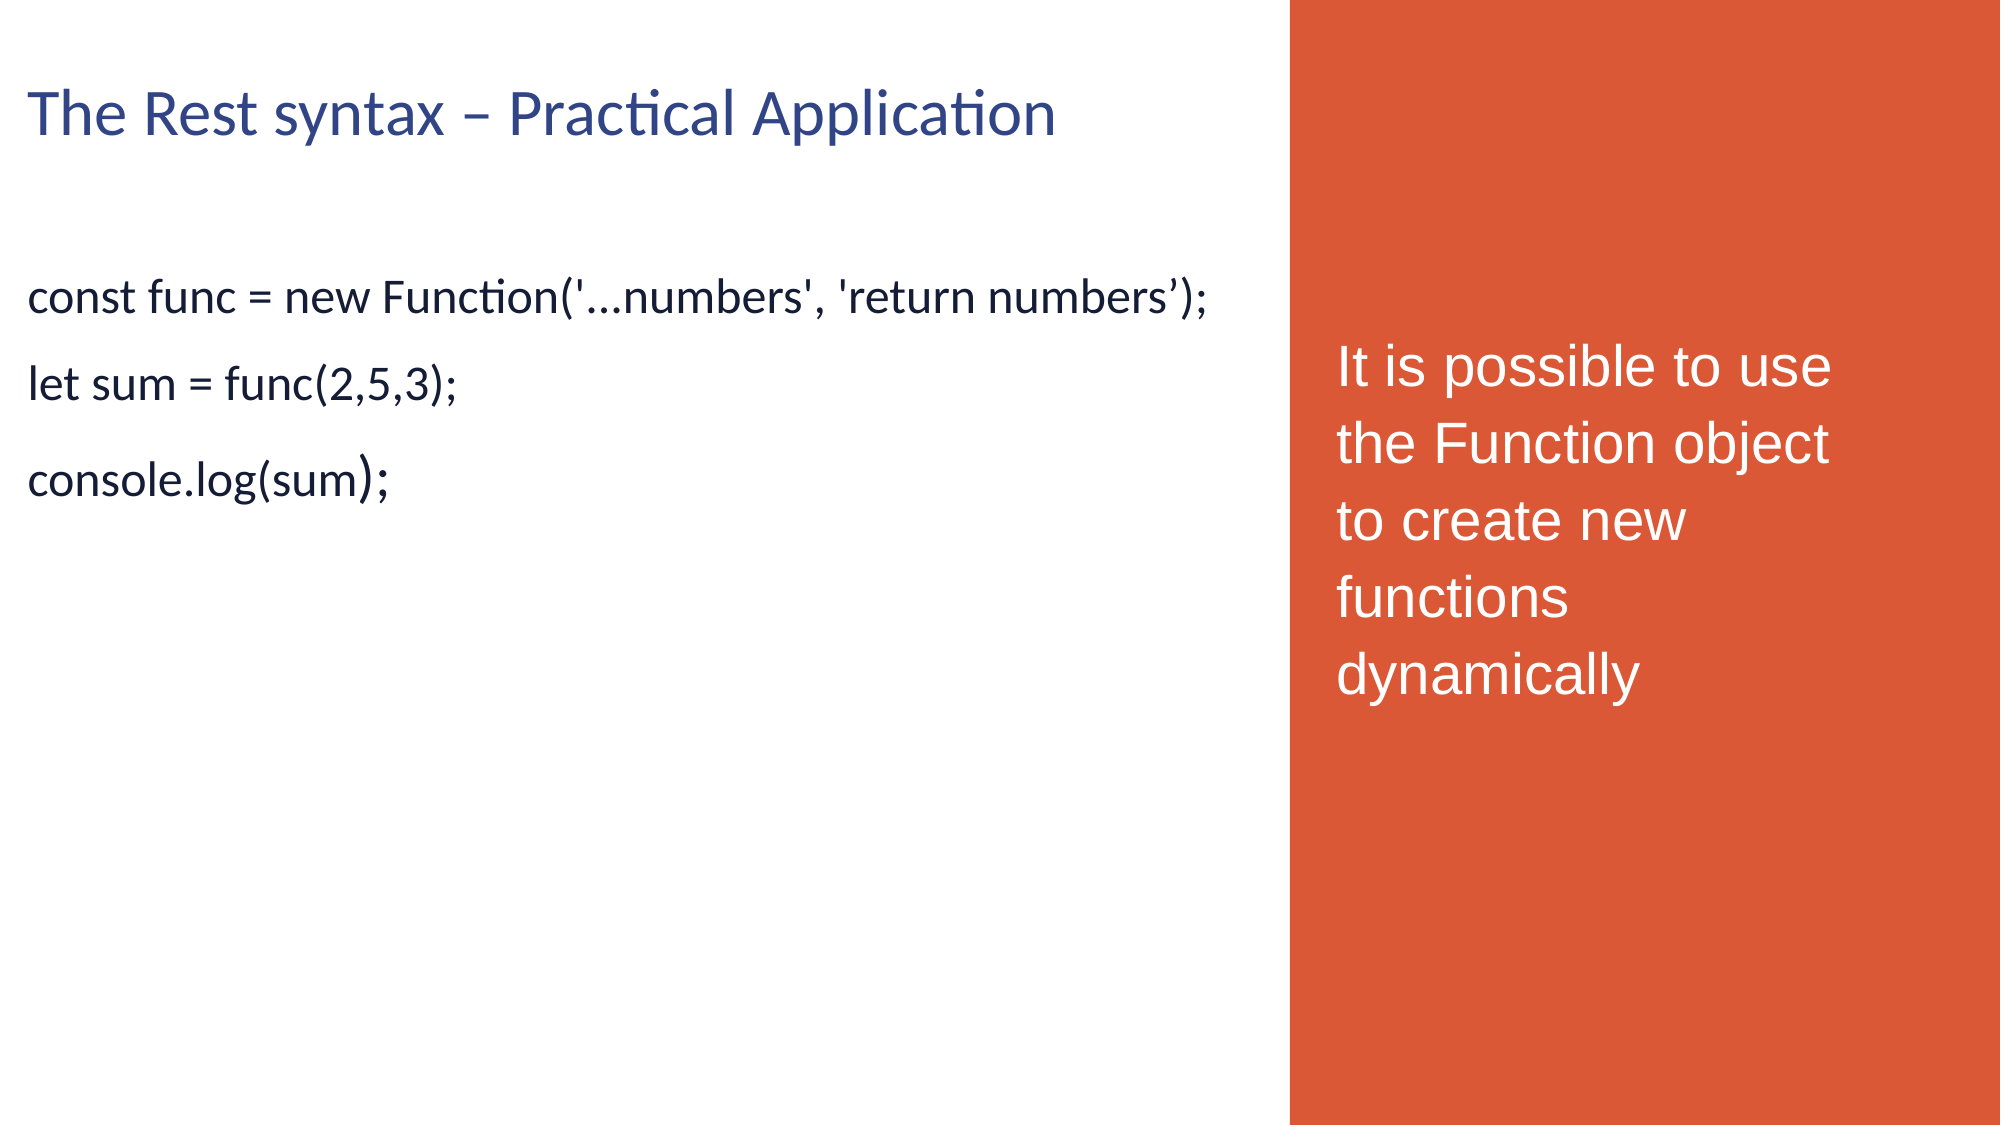

The Rest syntax – Practical Application

const func = new Function('...numbers', 'return numbers’);
let sum = func(2,5,3);
console.log(sum);
It is possible to use the Function object to create new functions dynamically